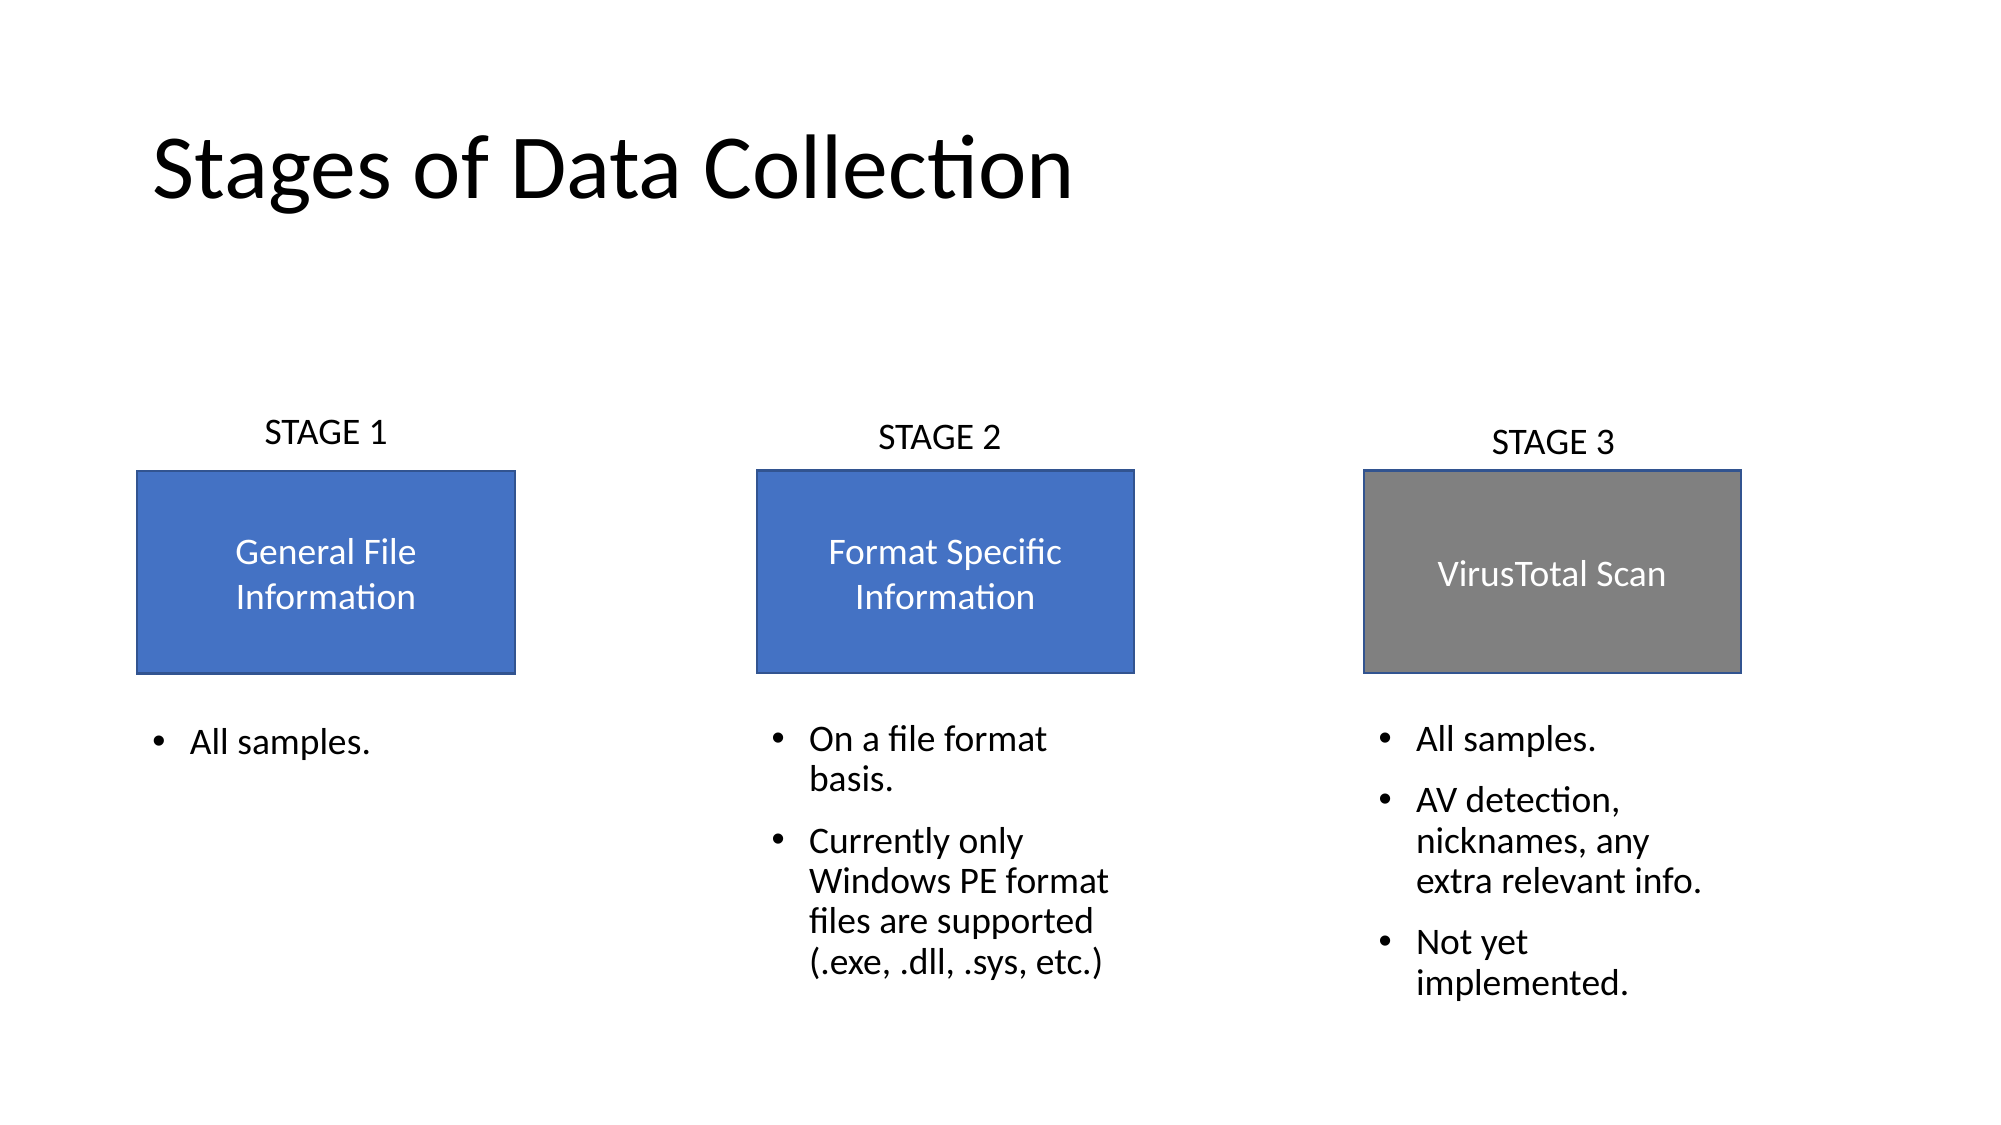

# Stages of Data Collection
STAGE 1
STAGE 2
STAGE 3
VirusTotal Scan
Format Specific Information
General File Information
All samples.
AV detection, nicknames, any extra relevant info.
Not yet implemented.
On a file format basis.
Currently only Windows PE format files are supported (.exe, .dll, .sys, etc.)
All samples.